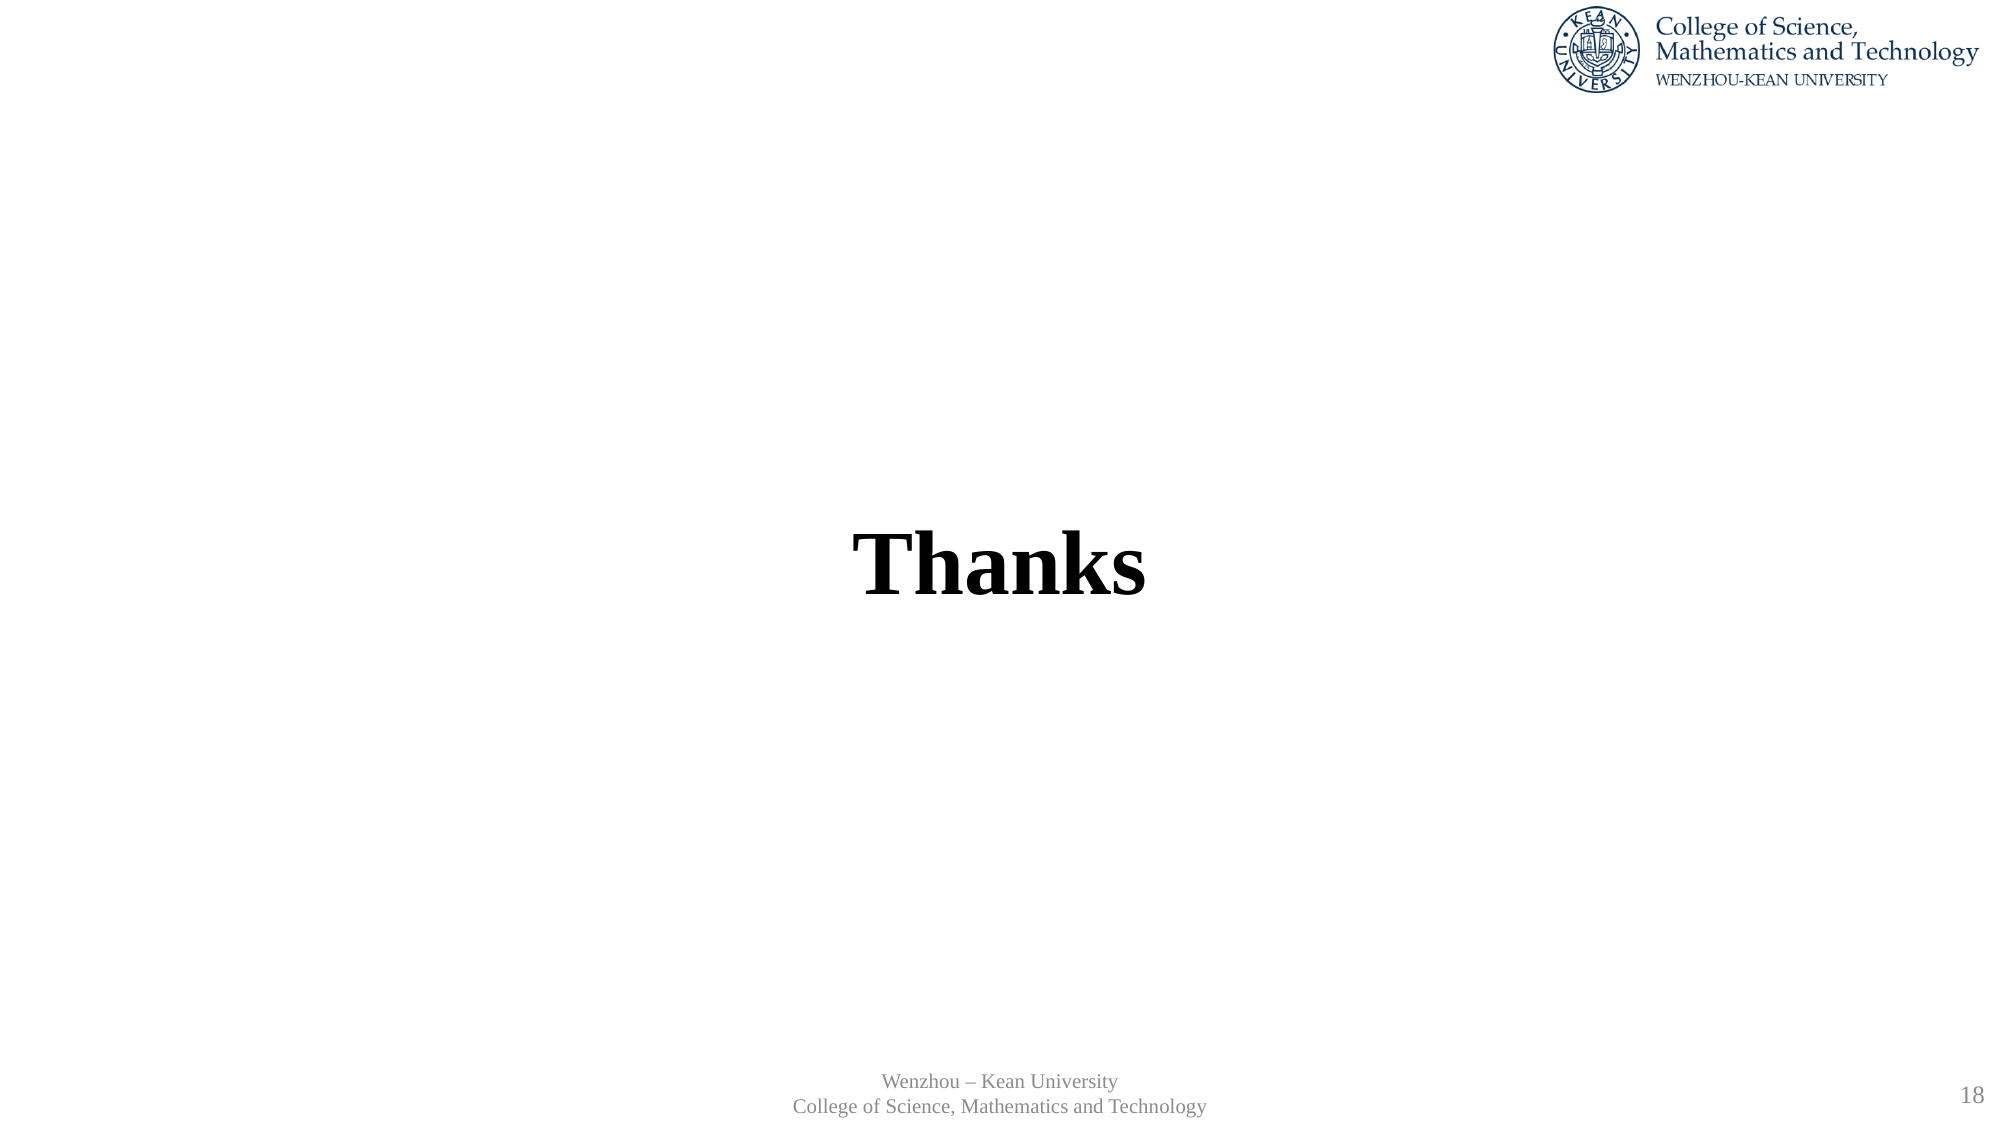

# Thanks
Wenzhou – Kean University
College of Science, Mathematics and Technology
18